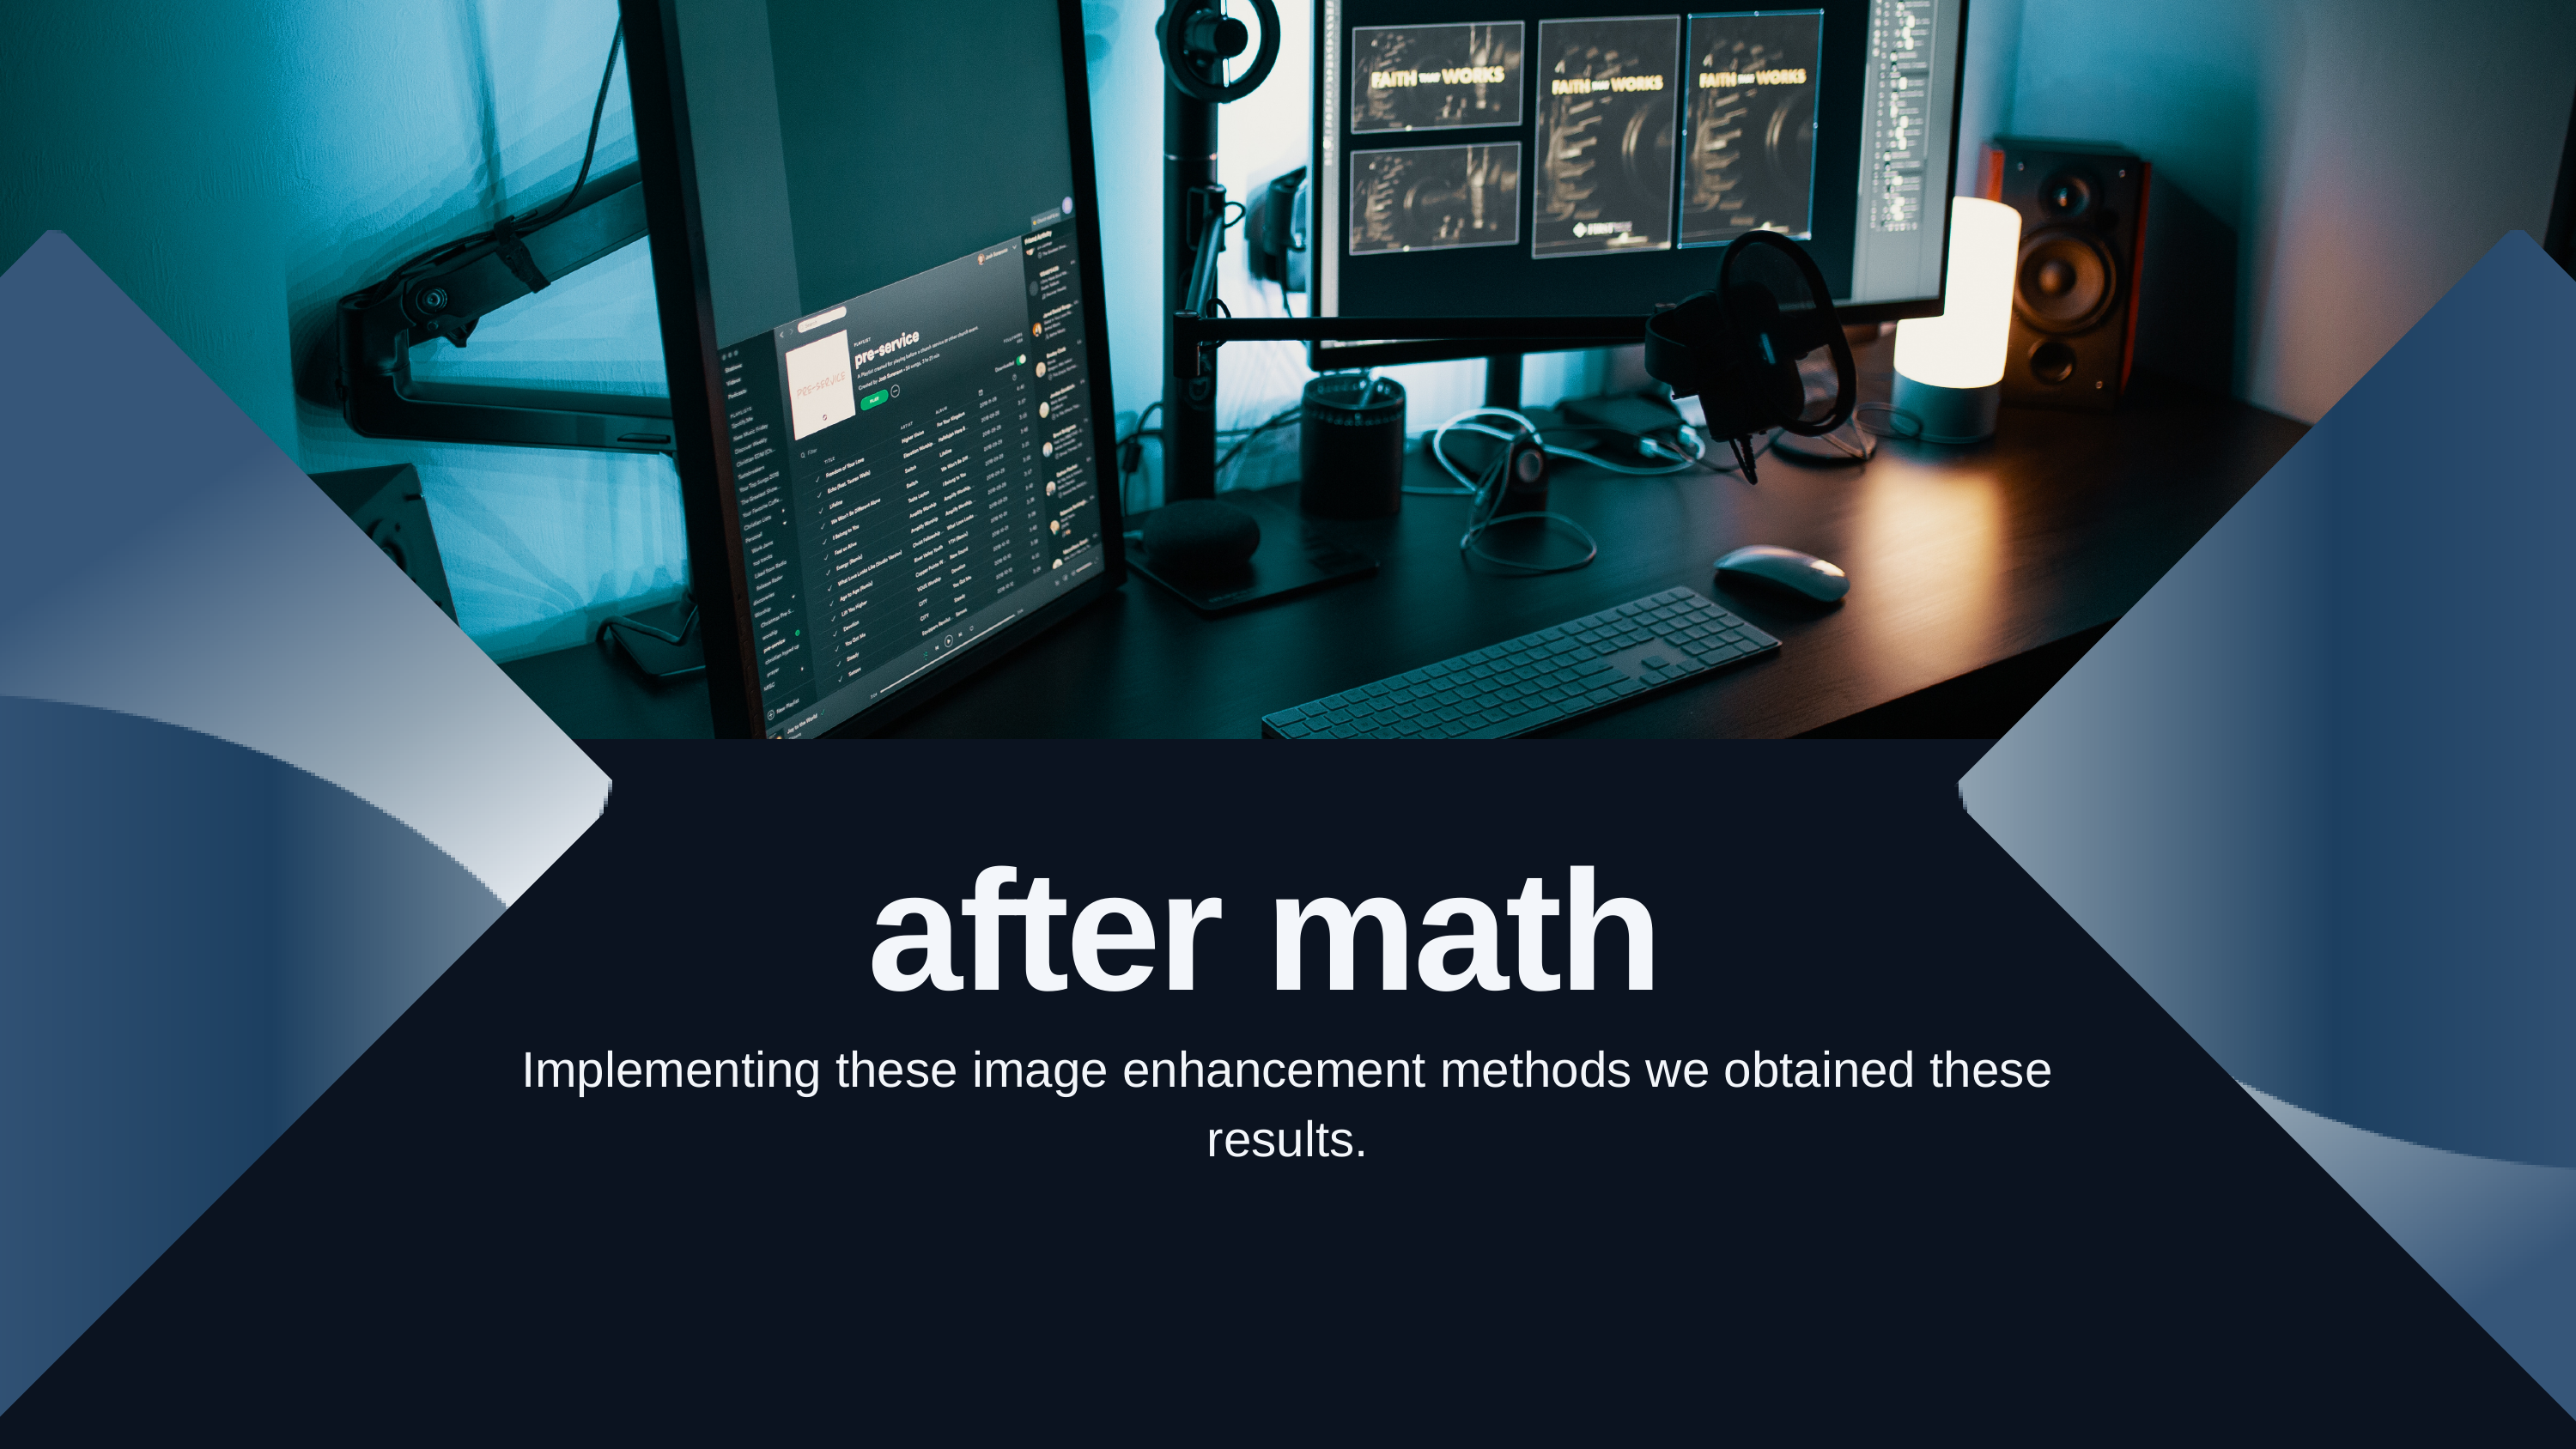

after math
Implementing these image enhancement methods we obtained these results.